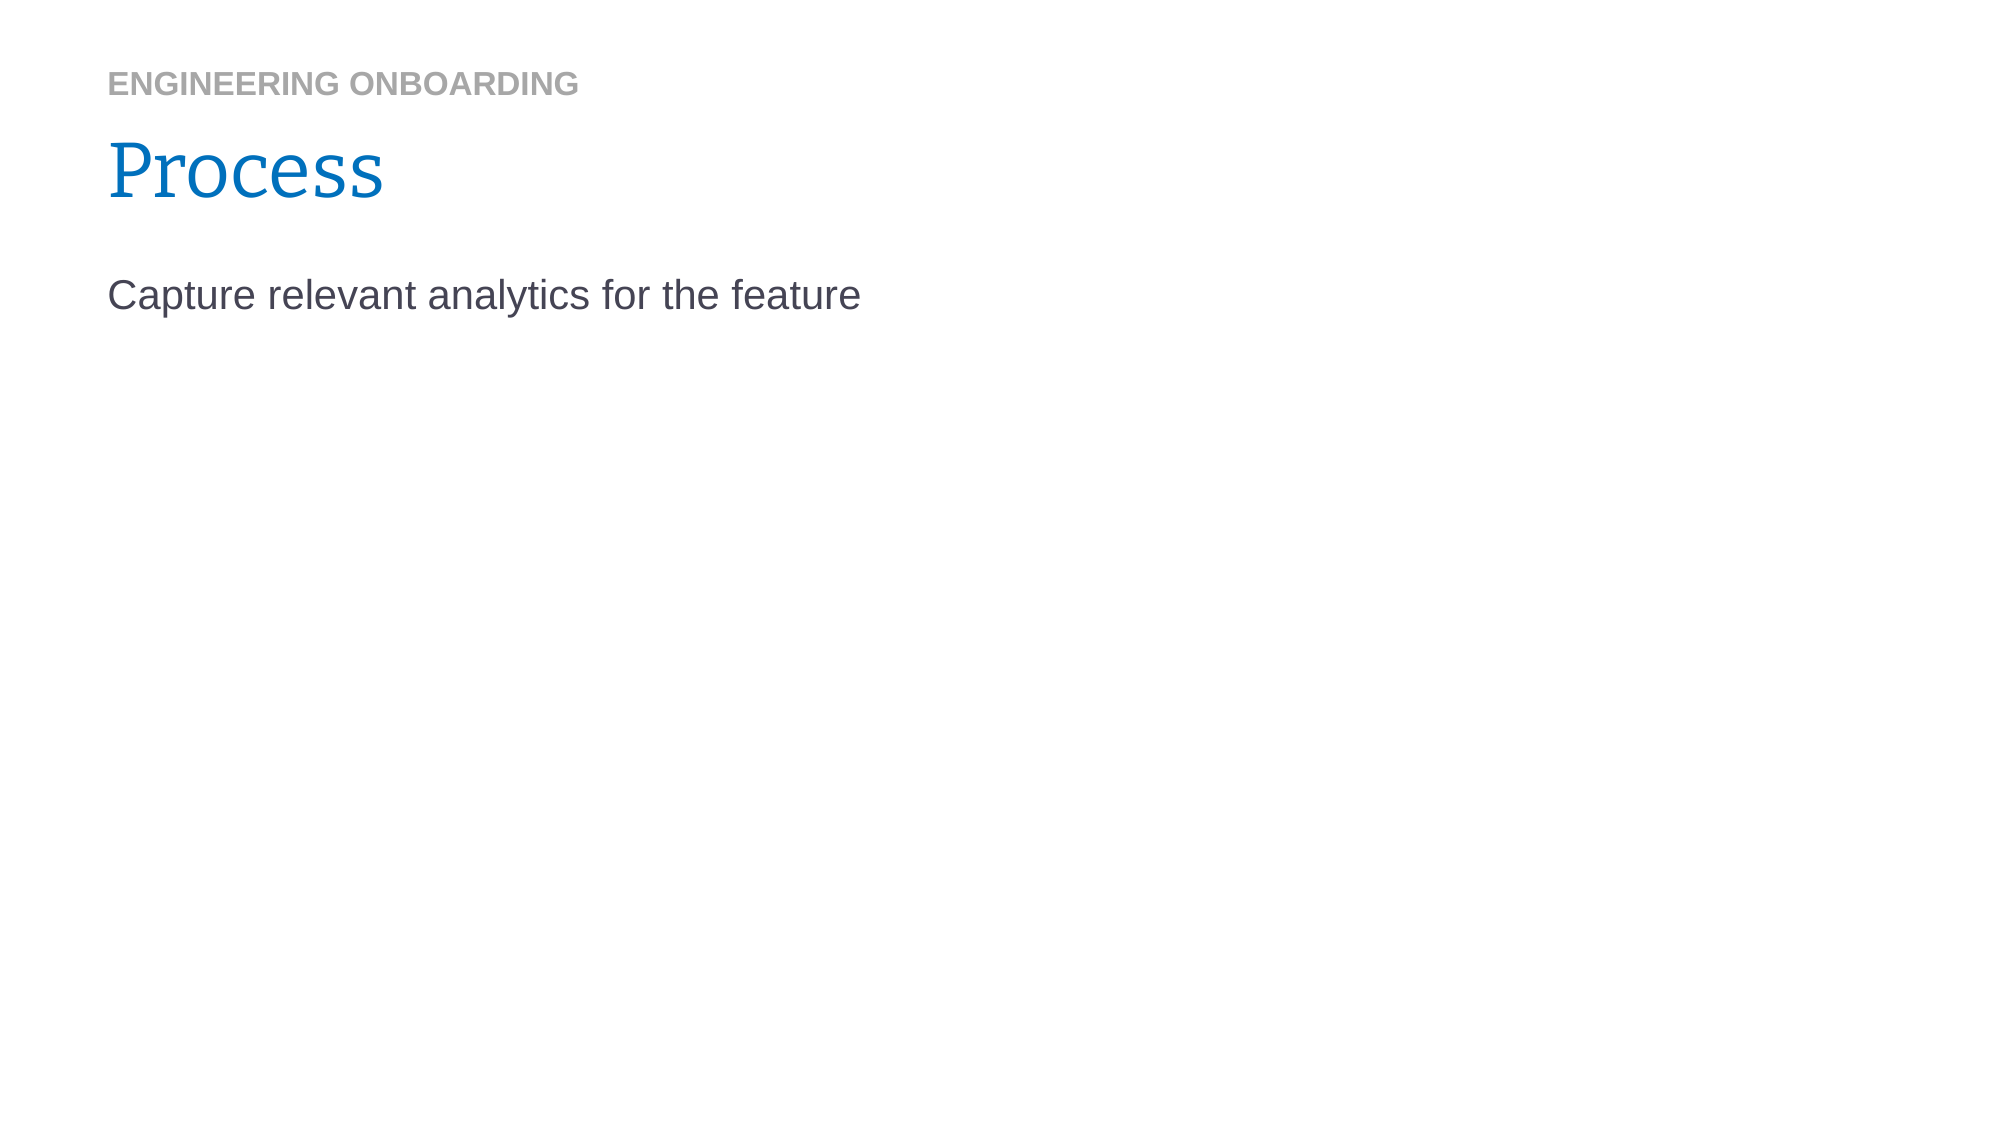

ENGINEERING ONBOARDING
# Process
Capture relevant analytics for the feature